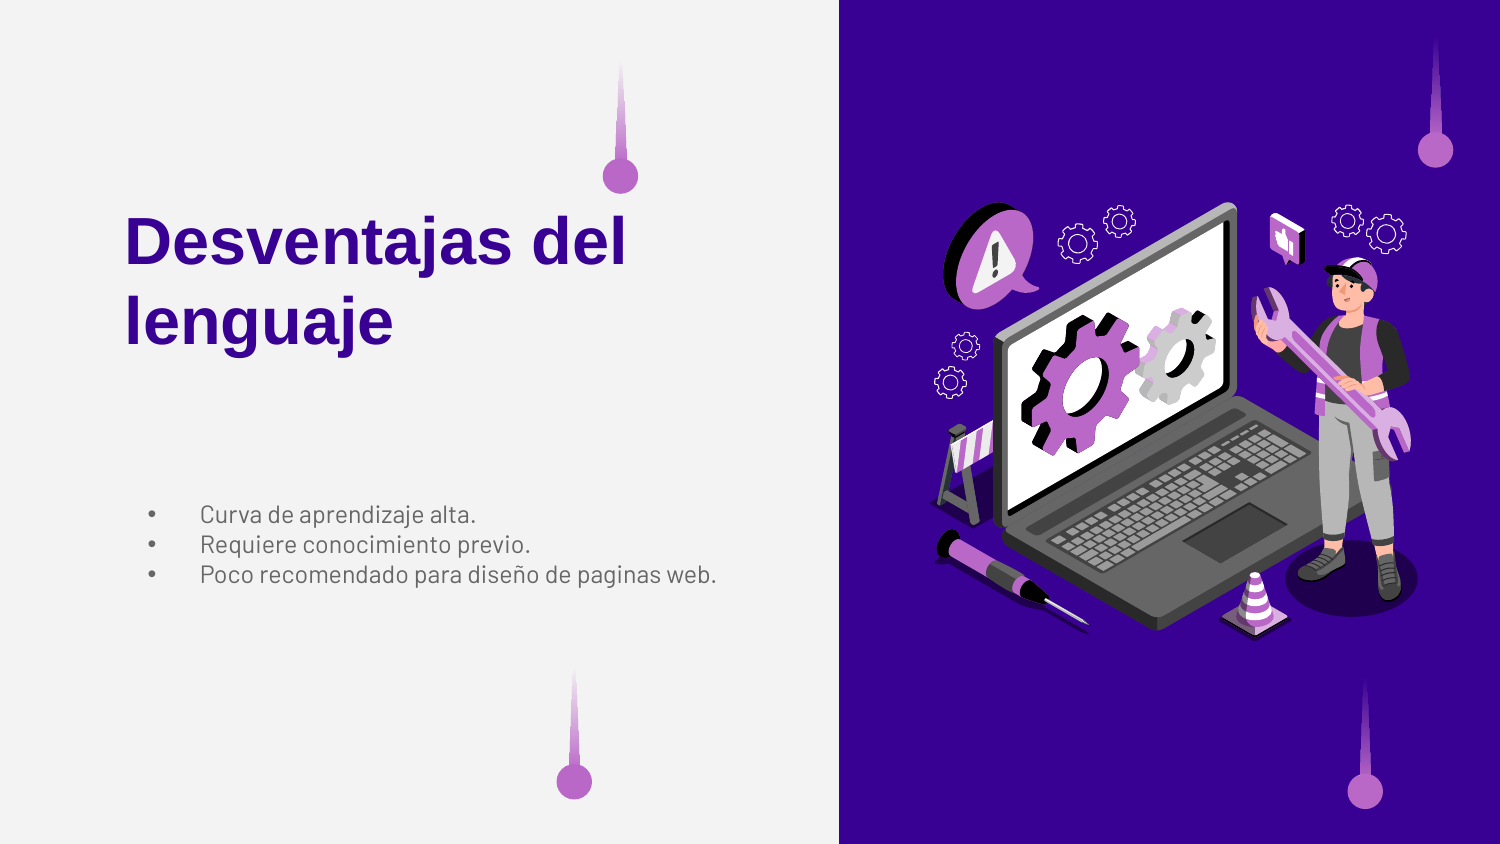

# Desventajas del lenguaje

Curva de aprendizaje alta.
Requiere conocimiento previo.
Poco recomendado para diseño de paginas web.